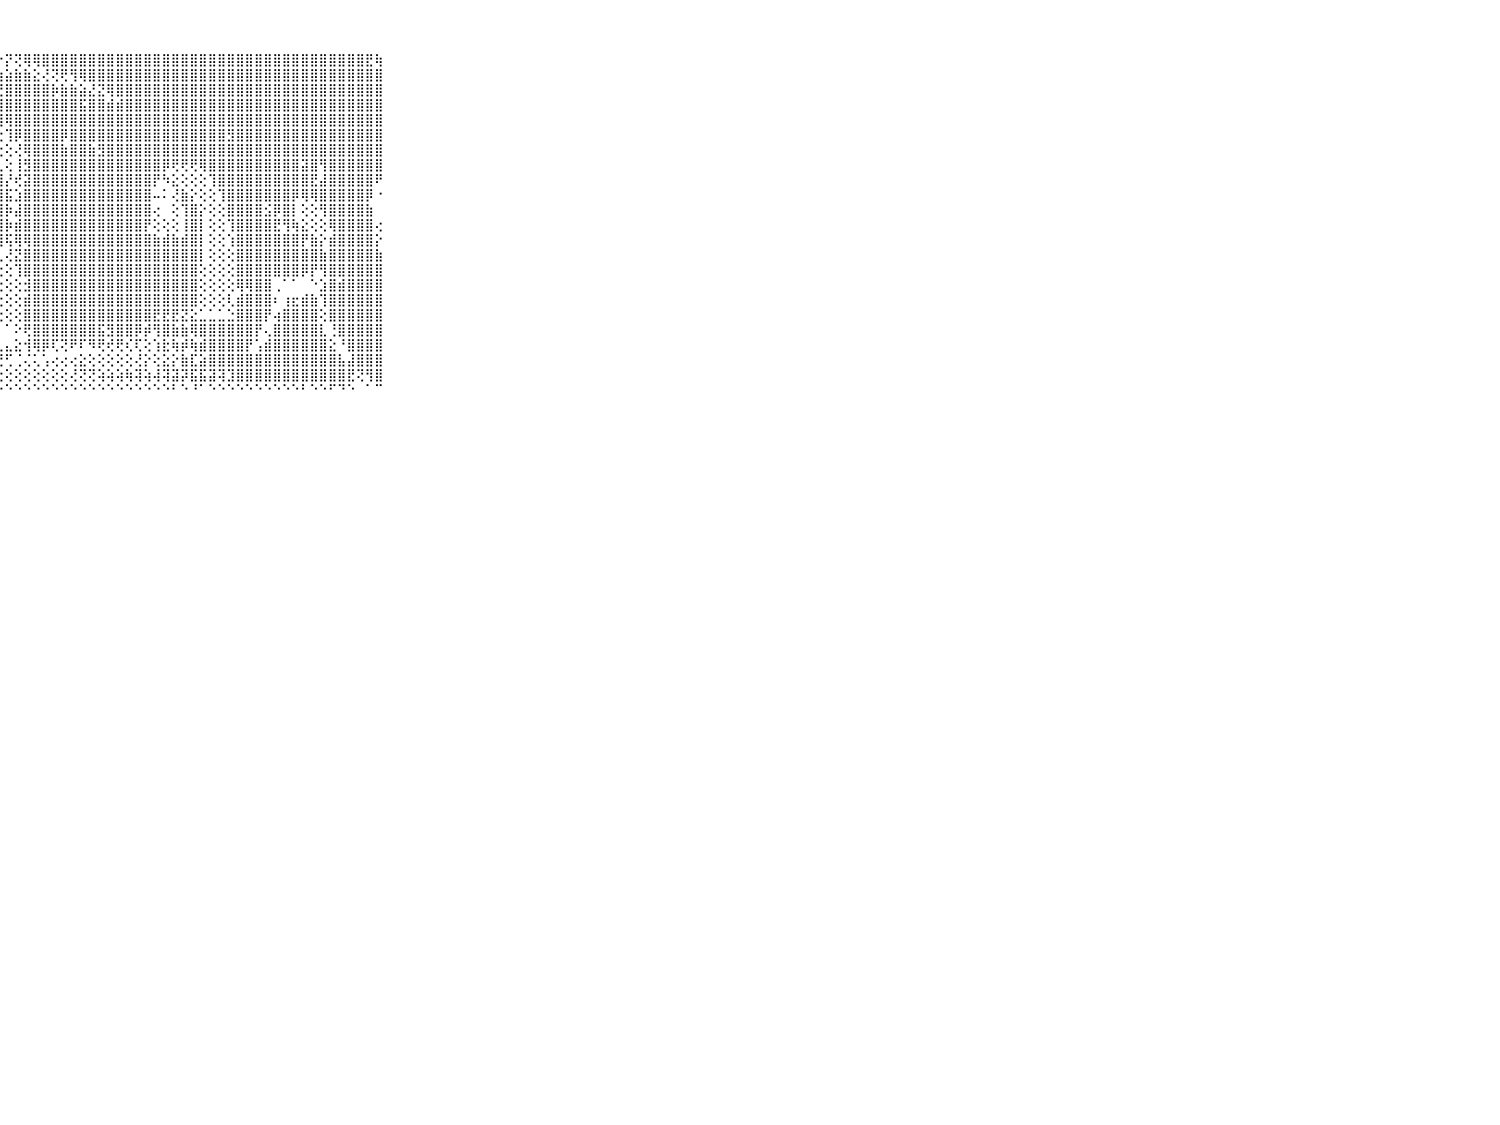

⠀⠀⠀⠀⠀⠀⠀⠀⠀⠀⠀⢕⣯⢕⣸⣹⣿⣾⣿⣗⣾⣿⣾⣯⣕⣵⣕⡕⡝⢝⢿⢿⣿⣿⣿⣿⣿⣿⣿⣿⣿⣿⣿⣿⣿⣿⣿⣿⣿⣿⣿⣿⣿⣿⣿⣿⣿⣿⣿⣿⣿⣿⣿⣿⣿⣿⣿⣟⢷⠀⠀⠀⠀⠀⠀⠀⠀⠀⠀⠀⠀
⠀⠀⠀⠀⠀⠀⠀⠀⠀⠀⠀⢕⢸⣝⡿⣿⢿⣻⢿⣻⣿⣏⣿⣿⣿⢾⣟⣷⣵⣷⣷⣕⢜⢝⢟⢻⢿⣿⣿⣿⣿⣿⣿⣿⣿⣿⣿⣿⣿⣿⣿⣿⣿⣿⣿⣿⣿⣿⣿⣿⣿⣿⣿⣿⣿⣿⣿⣿⣿⠀⠀⠀⠀⠀⠀⠀⠀⠀⠀⠀⠀
⠀⠀⠀⠀⠀⠀⠀⠀⠀⠀⠀⡮⣇⢱⢼⡳⣸⣷⣞⣹⣾⣿⣿⣿⣿⣿⢿⣟⣿⣿⣿⣿⣿⡷⣷⣷⣵⣜⣝⢿⣿⣿⣿⣿⣿⣿⣿⣿⣿⣿⣿⣿⣿⣿⣿⣿⣿⣿⣿⣿⣿⣿⣿⣿⣿⣿⣿⣿⣿⠀⠀⠀⠀⠀⠀⠀⠀⠀⠀⠀⠀
⠀⠀⠀⠀⠀⠀⠀⠀⠀⠀⠀⢾⣷⣵⣿⡿⢿⢟⢗⢇⢕⢜⢝⢟⢻⣿⣿⣿⣿⣿⣿⣿⣿⣿⣿⣿⣯⣿⣿⣾⣾⣿⣿⣿⣿⣿⣿⣿⣿⣿⣿⣿⣿⣿⣿⣿⣿⣿⣿⣿⣿⣿⣿⣿⣿⣿⣿⣿⣿⠀⠀⠀⠀⠀⠀⠀⠀⠀⠀⠀⠀
⠀⠀⠀⠀⠀⠀⠀⠀⠀⠀⠀⡿⠟⠙⠕⢕⢕⠕⢕⣕⢕⢕⢅⠕⢕⢕⢝⢹⢿⣿⣿⣿⣿⣿⣿⣿⣿⣿⣿⣿⣿⣿⣿⣿⣿⣿⣿⣿⣿⣿⣿⣿⣿⣿⣿⣿⣿⣿⣿⣿⣿⣿⣿⣿⣿⣿⣿⣿⣿⠀⠀⠀⠀⠀⠀⠀⠀⠀⠀⠀⠀
⠀⠀⠀⠀⠀⠀⠀⠀⠀⠀⠀⠀⠀⠀⠀⠀⠀⠁⠁⠑⠙⠟⢷⣕⡕⢕⢕⢕⢹⡿⣿⣿⣿⣿⡿⣿⣿⣿⣿⣿⣿⣿⣿⣿⣿⣿⣿⣿⣿⣿⣿⣿⣻⣿⣿⣿⣿⣿⣿⣿⣿⣿⣿⣿⣿⣿⣿⣿⣿⠀⠀⠀⠀⠀⠀⠀⠀⠀⠀⠀⠀
⠀⠀⠀⠀⠀⠀⠀⠀⠀⠀⠀⠉⠙⠓⠖⠦⠄⠐⠀⠀⠀⠀⠀⠙⢿⣧⡕⢕⢕⢜⢿⣿⣿⣿⣷⣿⣿⣷⣻⣿⣿⣿⣿⣿⣿⣿⣿⣿⣿⣿⣿⣿⣿⣿⣿⣿⣿⣿⣿⣿⣿⣿⣿⣿⣿⣿⣿⣿⣿⠀⠀⠀⠀⠀⠀⠀⠀⠀⠀⠀⠀
⠀⠀⠀⠀⠀⠀⠀⠀⠀⠀⠀⠀⠄⢀⠀⠀⢀⠀⠐⠄⠀⢄⠀⠁⠁⢻⣿⣇⢕⢸⣻⣿⣿⣿⣿⣿⣿⣿⣿⣿⣿⣿⣿⣿⣿⡿⢟⢟⢟⢿⣿⣿⣿⣿⣿⣿⣿⣿⣿⣿⣽⣿⢻⣿⣿⣿⣿⣿⣿⠀⠀⠀⠀⠀⠀⠀⠀⠀⠀⠀⠀
⠀⠀⠀⠀⠀⠀⠀⠀⠀⠀⠀⢔⢕⢔⢅⢅⢄⢕⢀⢀⠀⠀⠑⠀⠐⠕⣿⣿⡜⢞⣽⣿⣿⣿⣿⣿⣿⣿⣿⣿⣿⣿⣿⣿⡟⠳⣕⢕⢕⢕⢹⣿⣿⣿⣿⣿⣿⣿⣿⣿⣿⣟⣼⣿⣿⣿⣿⣿⠟⠀⠀⠀⠀⠀⠀⠀⠀⠀⠀⠀⠀
⠀⠀⠀⠀⠀⠀⠀⠀⠀⠀⠀⣿⣿⣷⣷⣧⣵⣕⢕⢕⢕⢕⢕⢔⠄⢔⢸⣿⣯⣱⣿⣿⣿⣿⣿⣿⣿⣿⣿⣿⣿⣿⣿⣿⠤⠅⢜⣷⡕⢕⢕⢹⣿⣿⣿⣿⣿⣿⣿⡿⢿⢿⣿⣿⣿⣿⣿⡿⠐⠀⠀⠀⠀⠀⠀⠀⠀⠀⠀⠀⠀
⠀⠀⠀⠀⠀⠀⠀⠀⠀⠀⠀⣿⣿⣿⣿⣿⣿⣿⣿⣿⣷⣷⣵⣕⡕⡕⣼⣿⡷⣼⣿⣿⣿⣿⣿⣿⣿⣿⣿⣿⣿⣿⣿⣿⢔⠀⢕⢹⣿⡕⢕⢕⣿⣿⣿⣿⣪⡿⣿⡇⢕⢕⢻⣿⣿⣿⣿⣷⠀⠀⠀⠀⠀⠀⠀⠀⠀⠀⠀⠀⠀
⠀⠀⠀⠀⠀⠀⠀⠀⠀⠀⠀⣿⣿⣿⣿⣿⣿⣿⣿⣿⣿⣿⣿⣿⣿⣿⣿⣿⡷⣾⣿⣿⣿⣿⣿⣿⣿⣿⣿⣿⣿⣿⣿⡟⢕⢕⢕⢸⣿⡇⢕⢕⢹⣿⣿⣿⣿⣟⢻⢷⣕⢕⢕⢿⣿⣿⣿⣿⢔⠀⠀⠀⠀⠀⠀⠀⠀⠀⠀⠀⠀
⠀⠀⠀⠀⠀⠀⠀⠀⠀⠀⠀⣿⣿⣿⣿⣿⣿⣿⣿⣿⣿⣿⣿⣿⣿⣿⣿⣿⢯⢿⢿⣿⣿⣿⣿⣿⣿⣿⣿⣿⣿⣿⣿⣿⣷⣾⣷⣾⣿⡇⢕⢕⢱⣿⣿⣿⣿⣿⣿⣿⡟⣷⡕⣾⣿⣿⣿⣿⡕⠀⠀⠀⠀⠀⠀⠀⠀⠀⠀⠀⠀
⠀⠀⠀⠀⠀⠀⠀⠀⠀⠀⠀⣿⣿⣿⣿⣿⣿⣿⣿⣿⣿⣿⣿⣿⣿⣿⣿⢇⢜⣝⣿⣿⣿⣿⣿⣿⣿⣿⣿⣿⣿⣿⣿⣿⣿⣿⣿⣿⣿⡇⢕⢕⢕⣿⣿⣿⣿⣿⣿⣿⣿⣿⣷⣿⣿⣿⣿⣿⣷⠀⠀⠀⠀⠀⠀⠀⠀⠀⠀⠀⠀
⠀⠀⠀⠀⠀⠀⠀⠀⠀⠀⠀⣿⣿⣿⣿⣿⣿⣿⣿⣿⣿⣿⣿⣿⣿⣿⣿⢕⢕⢹⣿⣿⣿⣿⣿⣿⣿⣿⣿⣿⣿⣿⣿⣿⣿⣿⣿⣿⣿⢕⢕⢕⢕⣿⣿⣿⣿⣿⣿⣿⡿⡟⢻⣿⣿⣿⣿⣿⣿⠀⠀⠀⠀⠀⠀⠀⠀⠀⠀⠀⠀
⠀⠀⠀⠀⠀⠀⠀⠀⠀⠀⠀⣿⣿⣿⣿⣿⣿⣿⣿⣿⣿⣿⣿⣿⣿⣿⣿⢕⢕⢕⣺⣿⣿⣿⣿⣿⣿⣿⣿⣿⣿⣿⣿⣿⣿⣿⣿⣿⣿⢕⢕⢕⢕⢿⢿⣿⣿⢀⠁⠁⠀⠑⣱⣿⣾⣿⣿⣿⣿⠀⠀⠀⠀⠀⠀⠀⠀⠀⠀⠀⠀
⠀⠀⠀⠀⠀⠀⠀⠀⠀⠀⠀⢿⣿⣿⣿⣿⣿⣿⣿⣿⣿⣿⣿⣿⣿⣿⣿⢕⢕⢕⣾⣿⣿⣿⣿⣿⣿⣿⣿⣿⣿⣿⣿⣿⣿⣿⣿⣿⣿⢕⢕⢕⢇⣾⣿⣿⣿⠆⢰⣖⣾⣷⢹⣿⣿⣿⣿⣿⣿⠀⠀⠀⠀⠀⠀⠀⠀⠀⠀⠀⠀
⠀⠀⠀⠀⠀⠀⠀⠀⠀⠀⠀⠘⣿⣿⣿⣿⣿⣿⣿⣿⣿⣿⣿⣿⣿⣿⡿⢕⢕⢕⣿⣿⣿⣿⣿⣿⣿⣿⣿⣿⣿⣿⣿⣿⣟⣟⣟⣝⣕⣁⣁⣁⣑⣿⣿⣿⡟⢴⣿⣿⣿⣿⢕⣿⣿⣿⣿⣿⣿⠀⠀⠀⠀⠀⠀⠀⠀⠀⠀⠀⠀
⠀⠀⠀⠀⠀⠀⠀⠀⠀⠀⠀⠀⠘⢿⢿⣿⣿⣿⣿⣿⣿⣿⣿⣿⣿⢿⠇⠁⠁⠕⢟⣿⣿⣿⣿⣿⣿⣿⣯⣻⣿⣿⡿⡾⢻⣿⣷⣷⢿⣿⣿⣿⣿⣿⣿⡟⢄⣿⣿⣿⣿⣿⣇⢘⣿⣿⣿⣿⣿⠀⠀⠀⠀⠀⠀⠀⠀⠀⠀⠀⠀
⠀⠀⠀⠀⠀⠀⠀⠀⠀⠀⠀⢠⣀⡄⢕⢕⢕⢕⢕⢕⢕⢕⢕⢕⢕⢕⣅⣄⣄⣕⢺⢿⡿⢏⢝⠟⠏⠻⢟⢞⢟⢎⢏⢕⢱⣗⢷⡾⢷⣾⣿⣿⣿⣿⡟⢡⣾⣿⣿⣿⣿⣿⣿⣕⠘⣿⣿⣿⣿⠀⠀⠀⠀⠀⠀⠀⠀⠀⠀⠀⠀
⠀⠀⠀⠀⠀⠀⠀⠀⠀⠀⠀⠔⢕⣵⡕⣕⣱⣵⢱⣵⣷⡷⢷⢿⢿⠟⠟⢙⢋⢈⢌⢅⢡⢔⢔⢔⣕⢕⢕⢕⢕⢕⢜⡕⢕⣕⡕⣷⣏⣵⣿⣿⣿⣿⣿⣿⣿⣿⣿⣿⣿⣿⣿⣿⣧⣼⣿⣿⣿⠀⠀⠀⠀⠀⠀⠀⠀⠀⠀⠀⠀
⠀⠀⠀⠀⠀⠀⠀⠀⠀⠀⠀⠗⠗⠛⠗⠙⠙⢉⢅⢅⢡⢄⢄⢔⢕⢕⢕⢕⢕⢕⢕⢕⢕⢕⢕⢜⢝⢝⢵⢵⢵⢷⢽⢵⢼⢽⣽⡽⣯⣯⣽⢽⣹⣿⣿⣿⣿⣿⣿⣿⣿⣿⣿⣿⣿⣟⢝⢻⣿⠀⠀⠀⠀⠀⠀⠀⠀⠀⠀⠀⠀
⠀⠀⠀⠀⠀⠀⠀⠀⠀⠀⠀⠀⠀⠀⠀⠀⠀⠁⠑⠑⠑⠑⠑⠑⠑⠑⠑⠑⠑⠑⠑⠑⠑⠑⠑⠑⠑⠑⠑⠑⠑⠑⠑⠑⠑⠑⠃⠑⠘⠁⠑⠑⠑⠑⠑⠑⠑⠑⠑⠑⠃⠑⠑⠋⠙⠑⠀⠁⠉⠀⠀⠀⠀⠀⠀⠀⠀⠀⠀⠀⠀